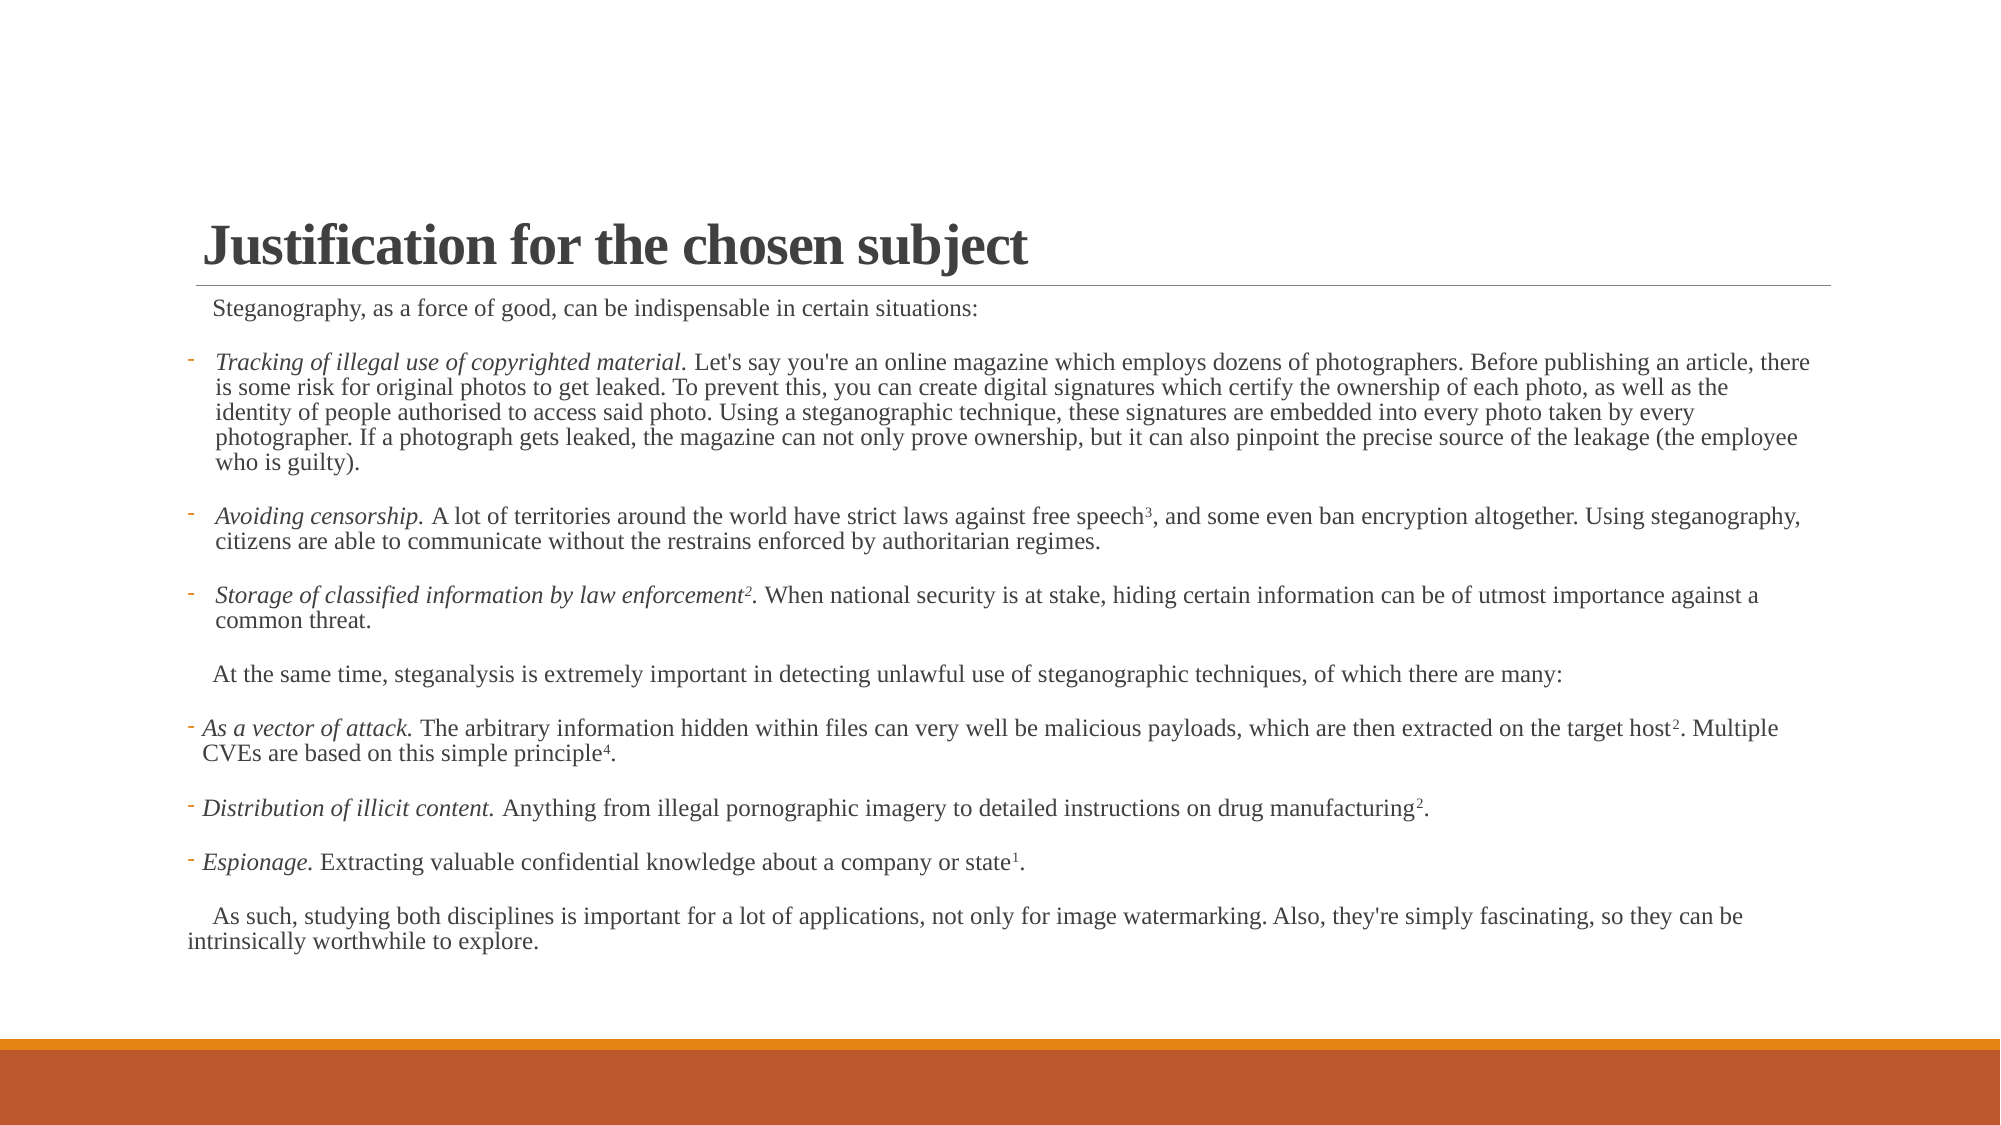

# Justification for the chosen subject
 Steganography, as a force of good, can be indispensable in certain situations:
Tracking of illegal use of copyrighted material. Let's say you're an online magazine which employs dozens of photographers. Before publishing an article, there is some risk for original photos to get leaked. To prevent this, you can create digital signatures which certify the ownership of each photo, as well as the identity of people authorised to access said photo. Using a steganographic technique, these signatures are embedded into every photo taken by every photographer. If a photograph gets leaked, the magazine can not only prove ownership, but it can also pinpoint the precise source of the leakage (the employee who is guilty).
Avoiding censorship. A lot of territories around the world have strict laws against free speech3, and some even ban encryption altogether. Using steganography, citizens are able to communicate without the restrains enforced by authoritarian regimes.
Storage of classified information by law enforcement2. When national security is at stake, hiding certain information can be of utmost importance against a common threat.
 At the same time, steganalysis is extremely important in detecting unlawful use of steganographic techniques, of which there are many:
As a vector of attack. The arbitrary information hidden within files can very well be malicious payloads, which are then extracted on the target host2. Multiple CVEs are based on this simple principle4.
Distribution of illicit content. Anything from illegal pornographic imagery to detailed instructions on drug manufacturing2.
Espionage. Extracting valuable confidential knowledge about a company or state1.
 As such, studying both disciplines is important for a lot of applications, not only for image watermarking. Also, they're simply fascinating, so they can be intrinsically worthwhile to explore.